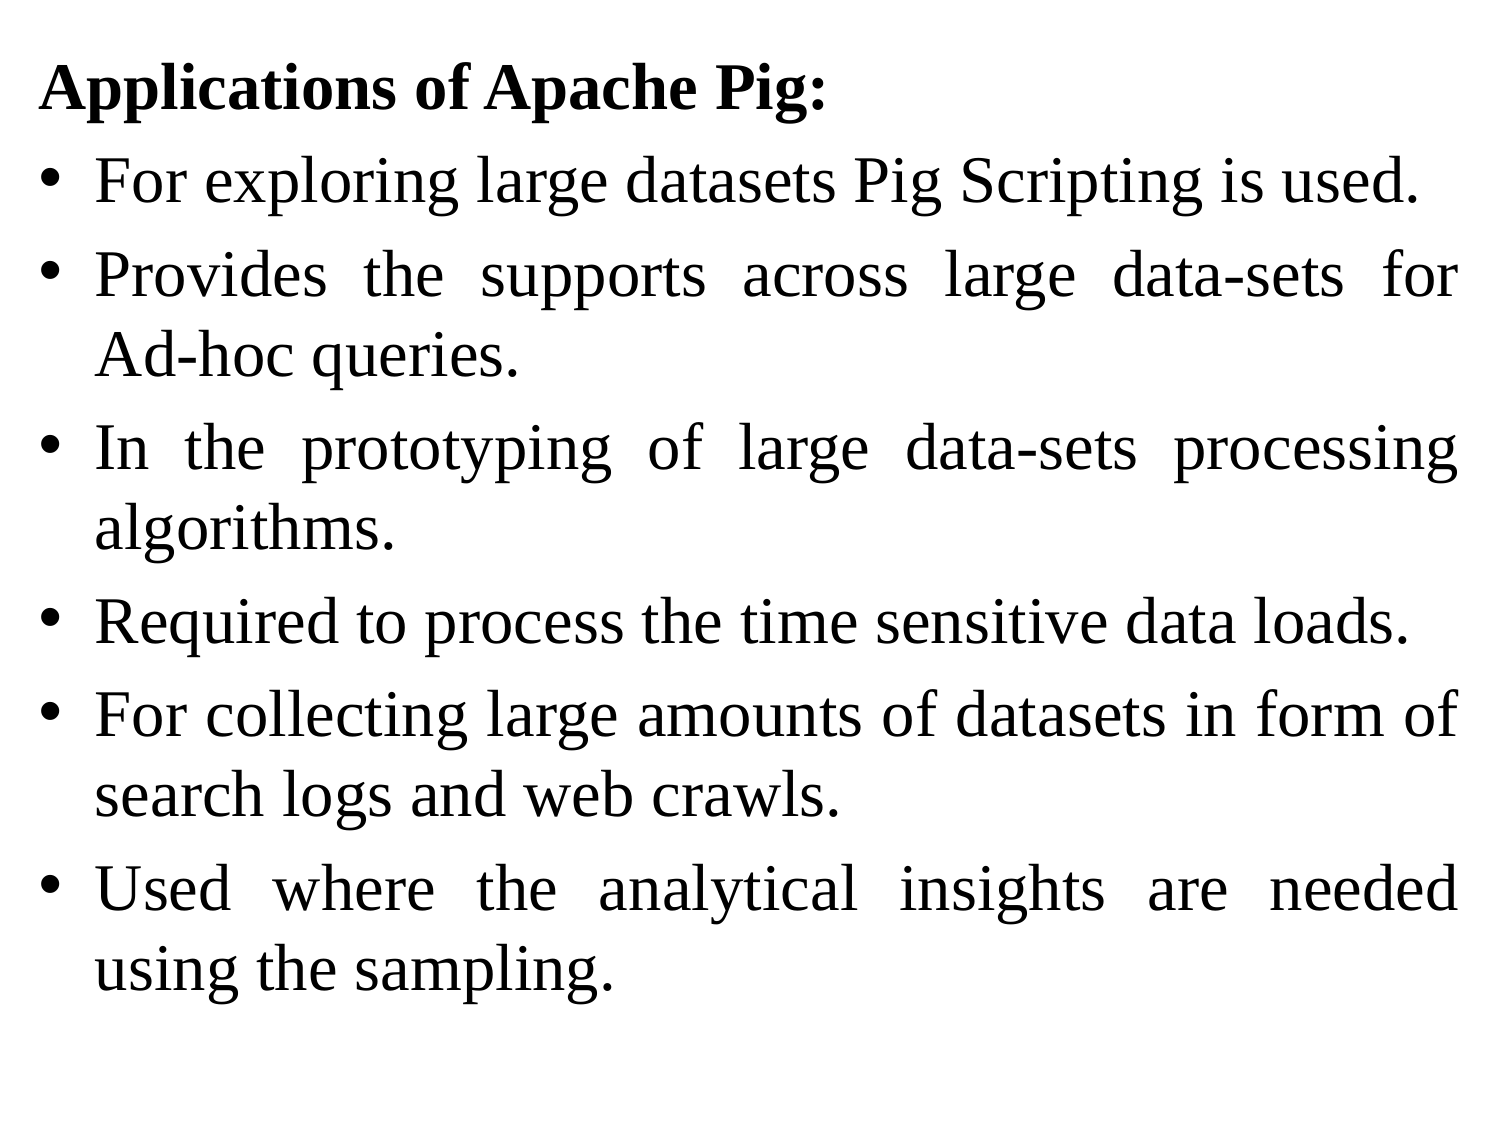

Applications of Apache Pig:
For exploring large datasets Pig Scripting is used.
Provides the supports across large data-sets for Ad-hoc queries.
In the prototyping of large data-sets processing algorithms.
Required to process the time sensitive data loads.
For collecting large amounts of datasets in form of search logs and web crawls.
Used where the analytical insights are needed using the sampling.